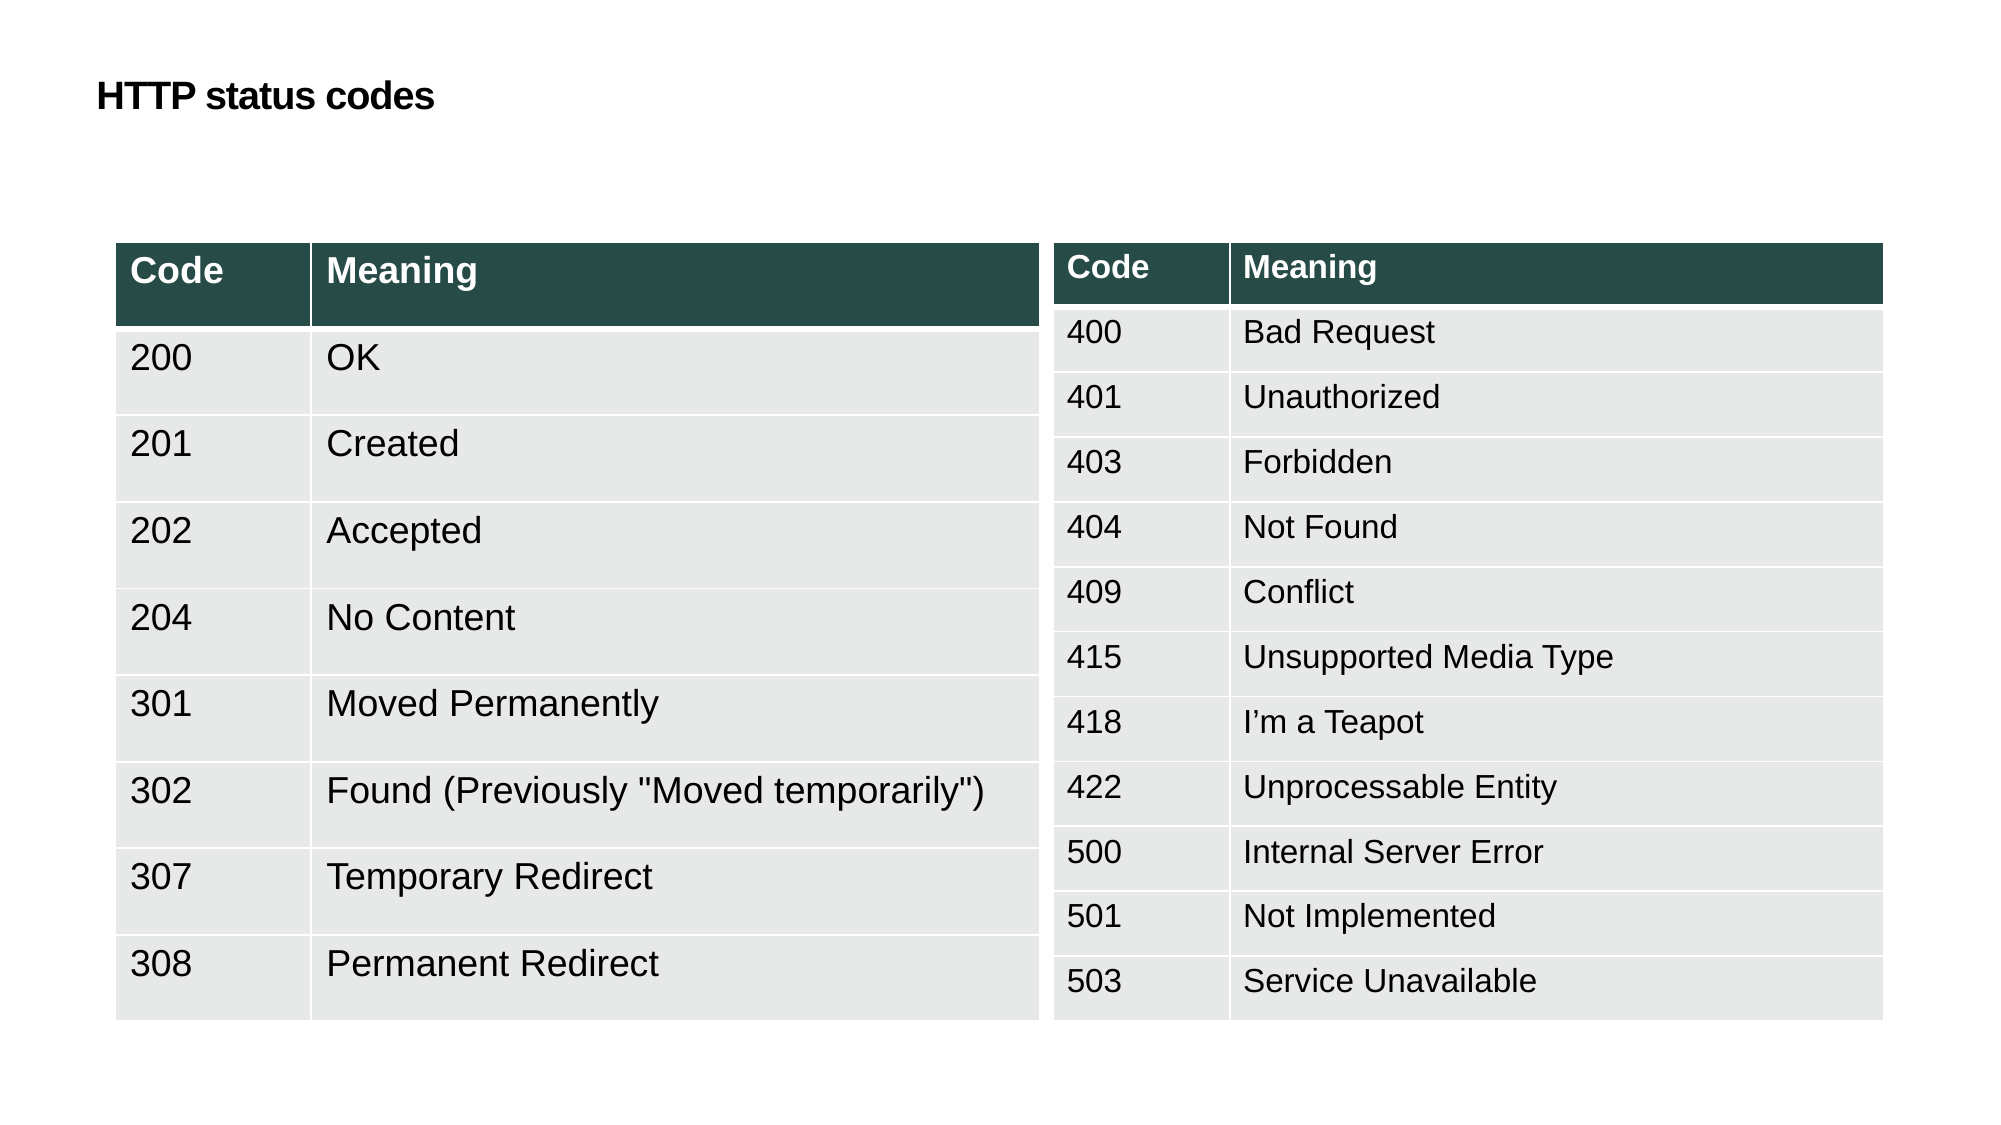

# HTTP status codes
| Code | Meaning |
| --- | --- |
| 200 | OK |
| 201 | Created |
| 202 | Accepted |
| 204 | No Content |
| 301 | Moved Permanently |
| 302 | Found (Previously "Moved temporarily") |
| 307 | Temporary Redirect |
| 308 | Permanent Redirect |
| Code | Meaning |
| --- | --- |
| 400 | Bad Request |
| 401 | Unauthorized |
| 403 | Forbidden |
| 404 | Not Found |
| 409 | Conflict |
| 415 | Unsupported Media Type |
| 418 | I’m a Teapot |
| 422 | Unprocessable Entity |
| 500 | Internal Server Error |
| 501 | Not Implemented |
| 503 | Service Unavailable |